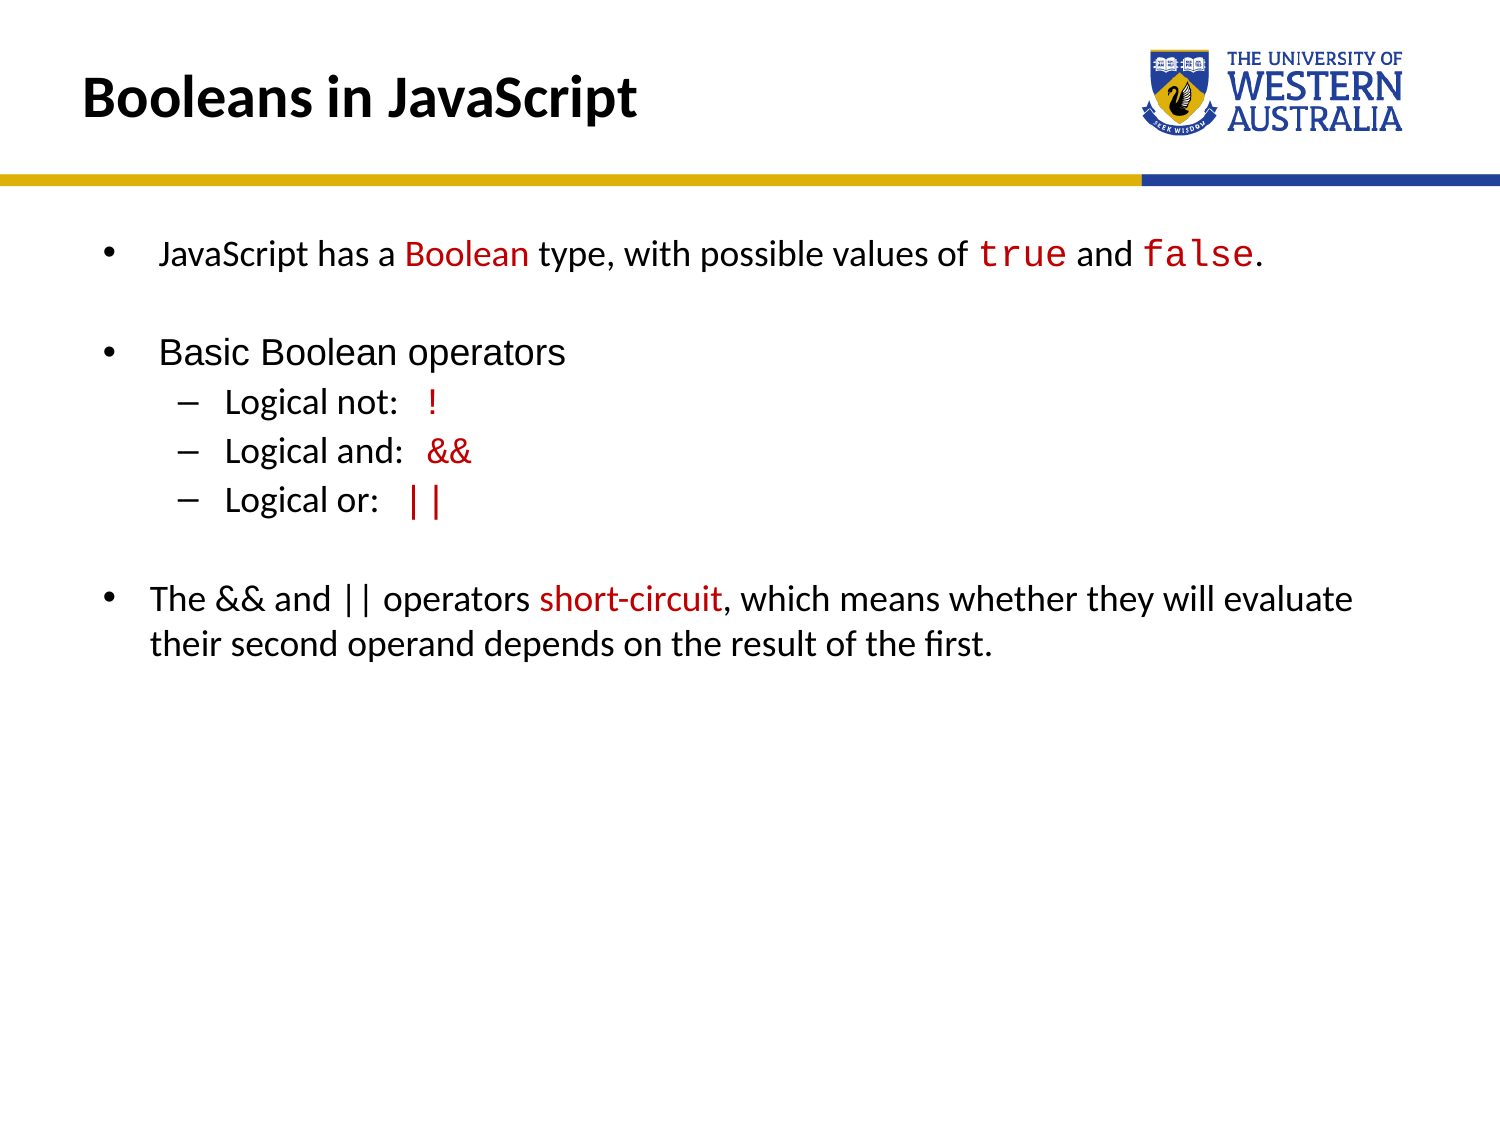

Booleans in JavaScript

JavaScript has a Boolean type, with possible values of true and false.

Basic Boolean operators
Logical not: !
Logical and: &&
Logical or: ||

The && and || operators short-circuit, which means whether they will evaluate their second operand depends on the result of the first.